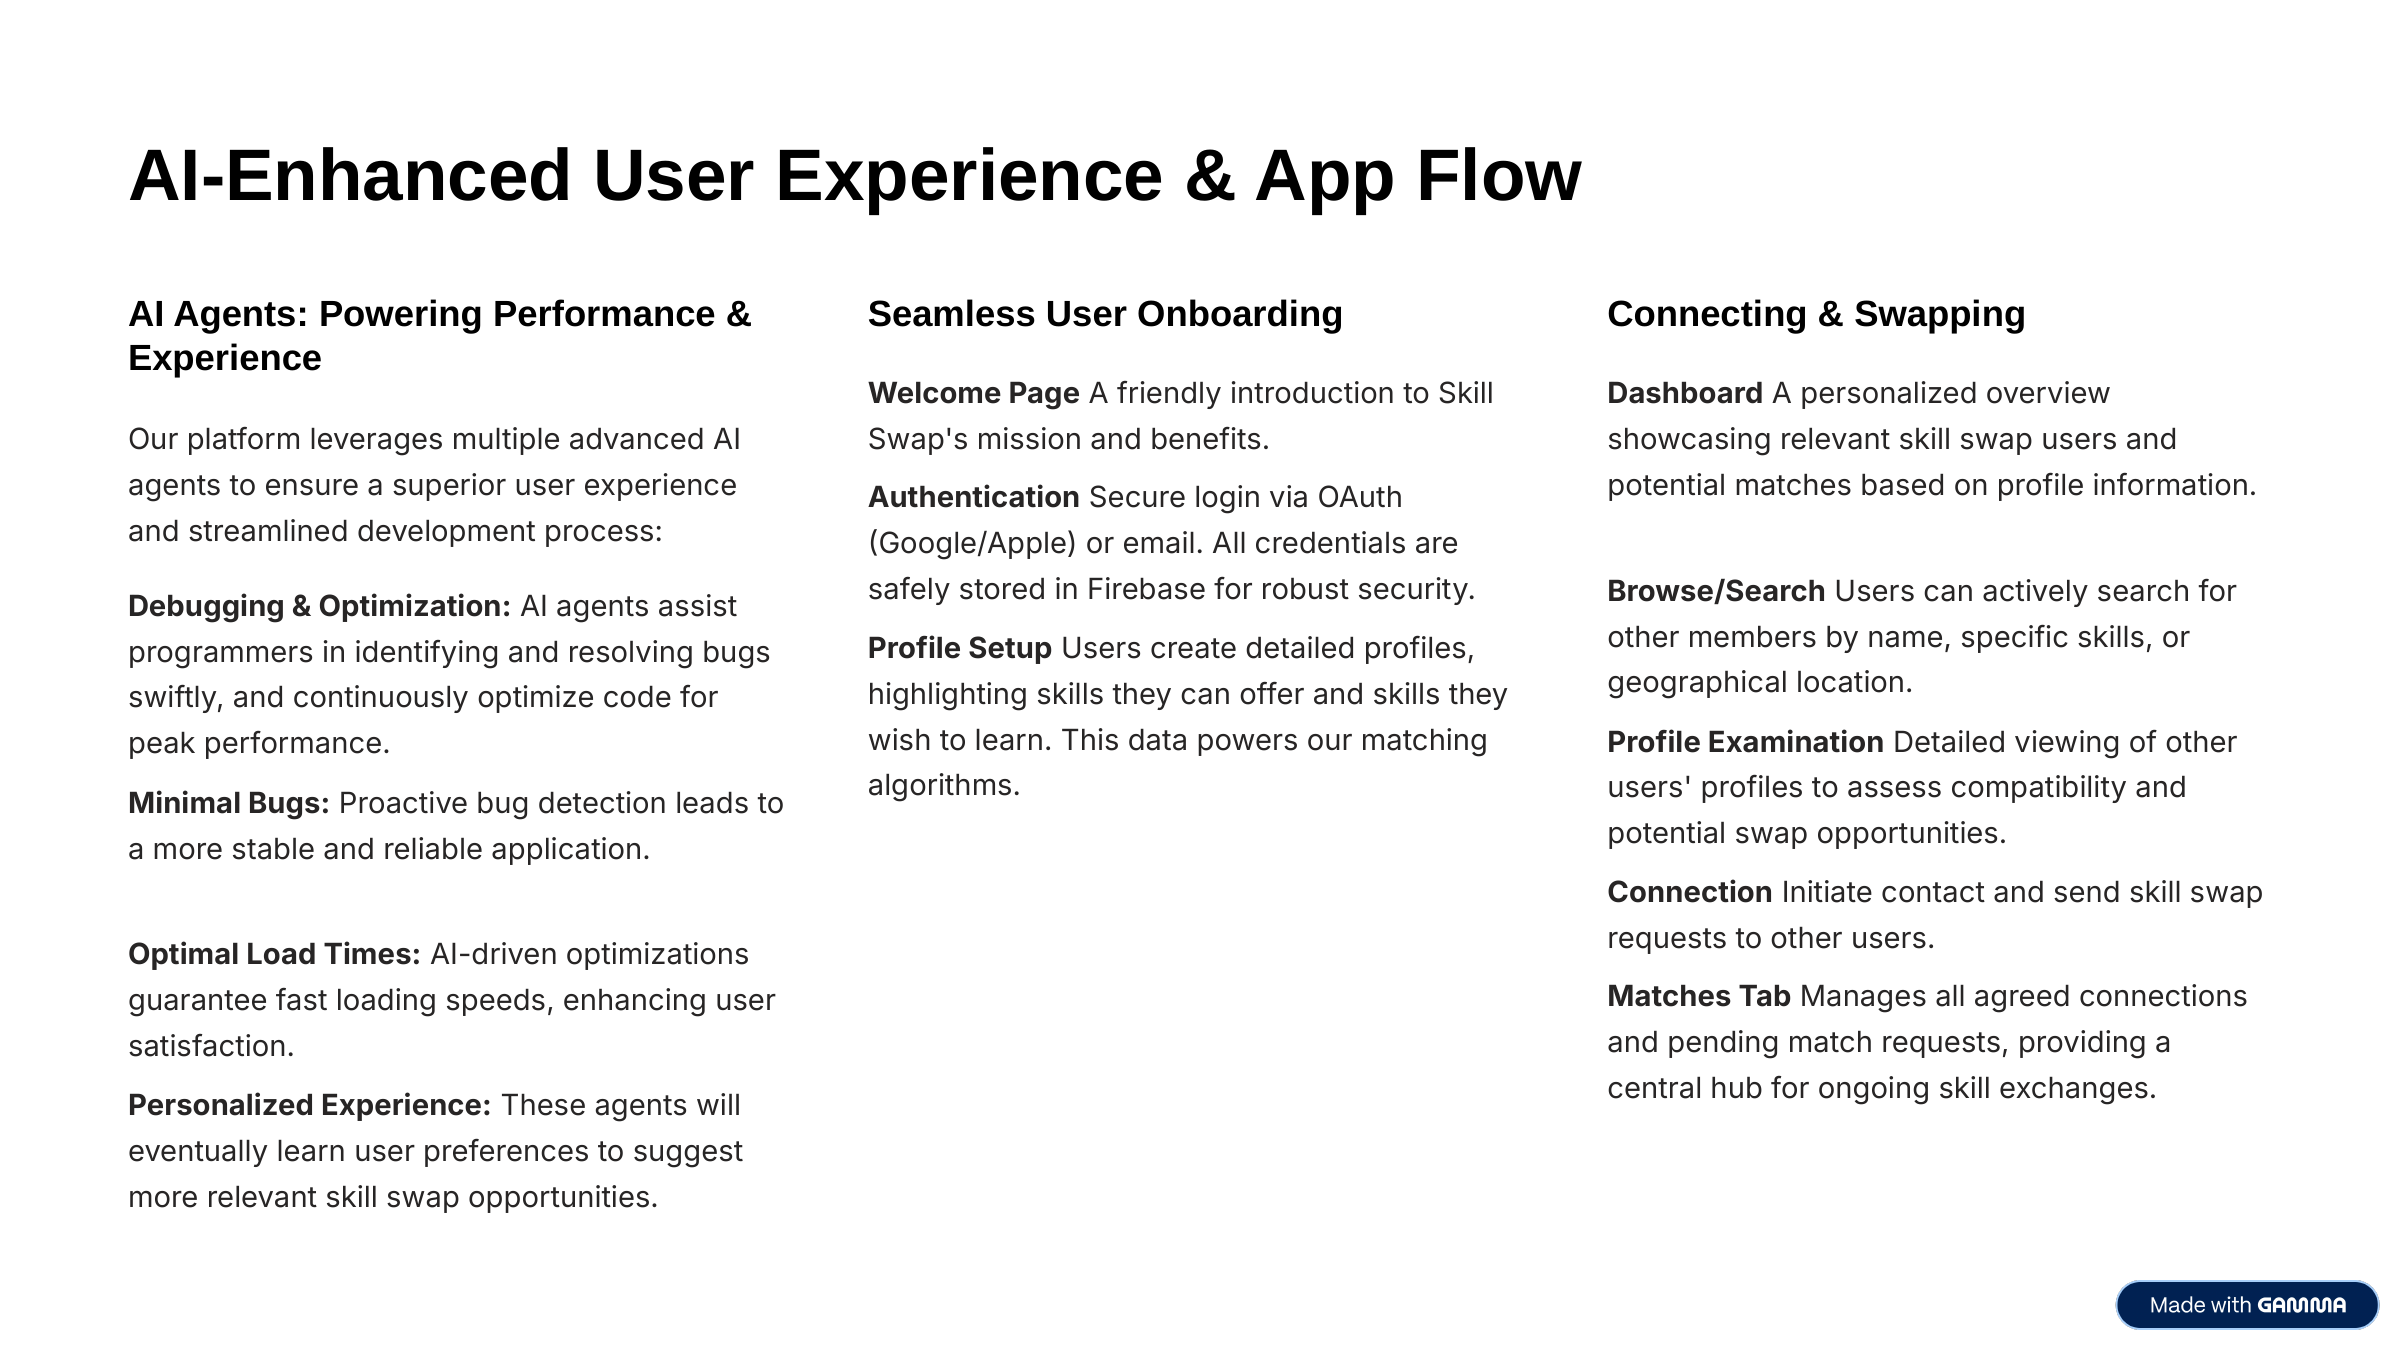

AI-Enhanced User Experience & App Flow
AI Agents: Powering Performance & Experience
Seamless User Onboarding
Connecting & Swapping
Welcome Page A friendly introduction to Skill Swap's mission and benefits.
Dashboard A personalized overview showcasing relevant skill swap users and potential matches based on profile information.
Our platform leverages multiple advanced AI agents to ensure a superior user experience and streamlined development process:
Authentication Secure login via OAuth (Google/Apple) or email. All credentials are safely stored in Firebase for robust security.
Browse/Search Users can actively search for other members by name, specific skills, or geographical location.
Debugging & Optimization: AI agents assist programmers in identifying and resolving bugs swiftly, and continuously optimize code for peak performance.
Profile Setup Users create detailed profiles, highlighting skills they can offer and skills they wish to learn. This data powers our matching algorithms.
Profile Examination Detailed viewing of other users' profiles to assess compatibility and potential swap opportunities.
Minimal Bugs: Proactive bug detection leads to a more stable and reliable application.
Connection Initiate contact and send skill swap requests to other users.
Optimal Load Times: AI-driven optimizations guarantee fast loading speeds, enhancing user satisfaction.
Matches Tab Manages all agreed connections and pending match requests, providing a central hub for ongoing skill exchanges.
Personalized Experience: These agents will eventually learn user preferences to suggest more relevant skill swap opportunities.